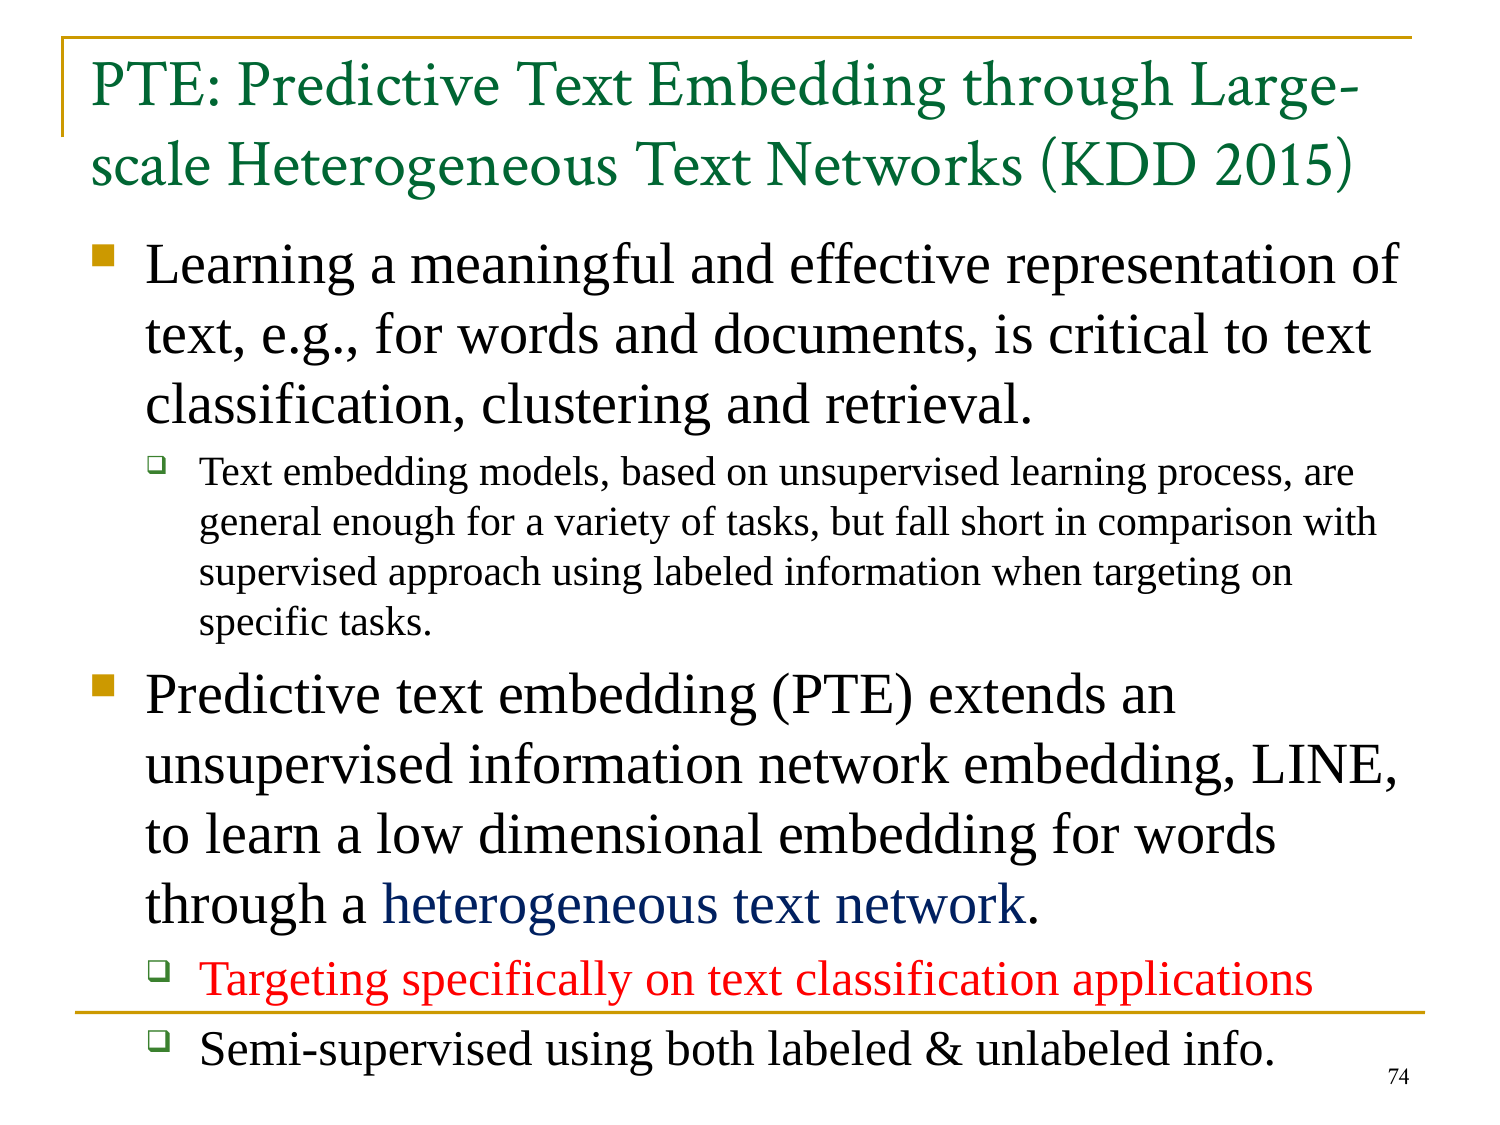

# PTE: Predictive Text Embedding through Large-scale Heterogeneous Text Networks (KDD 2015)
Learning a meaningful and effective representation of text, e.g., for words and documents, is critical to text classification, clustering and retrieval.
Text embedding models, based on unsupervised learning process, are general enough for a variety of tasks, but fall short in comparison with supervised approach using labeled information when targeting on specific tasks.
Predictive text embedding (PTE) extends an unsupervised information network embedding, LINE, to learn a low dimensional embedding for words through a heterogeneous text network.
Targeting specifically on text classification applications
Semi-supervised using both labeled & unlabeled info.
74